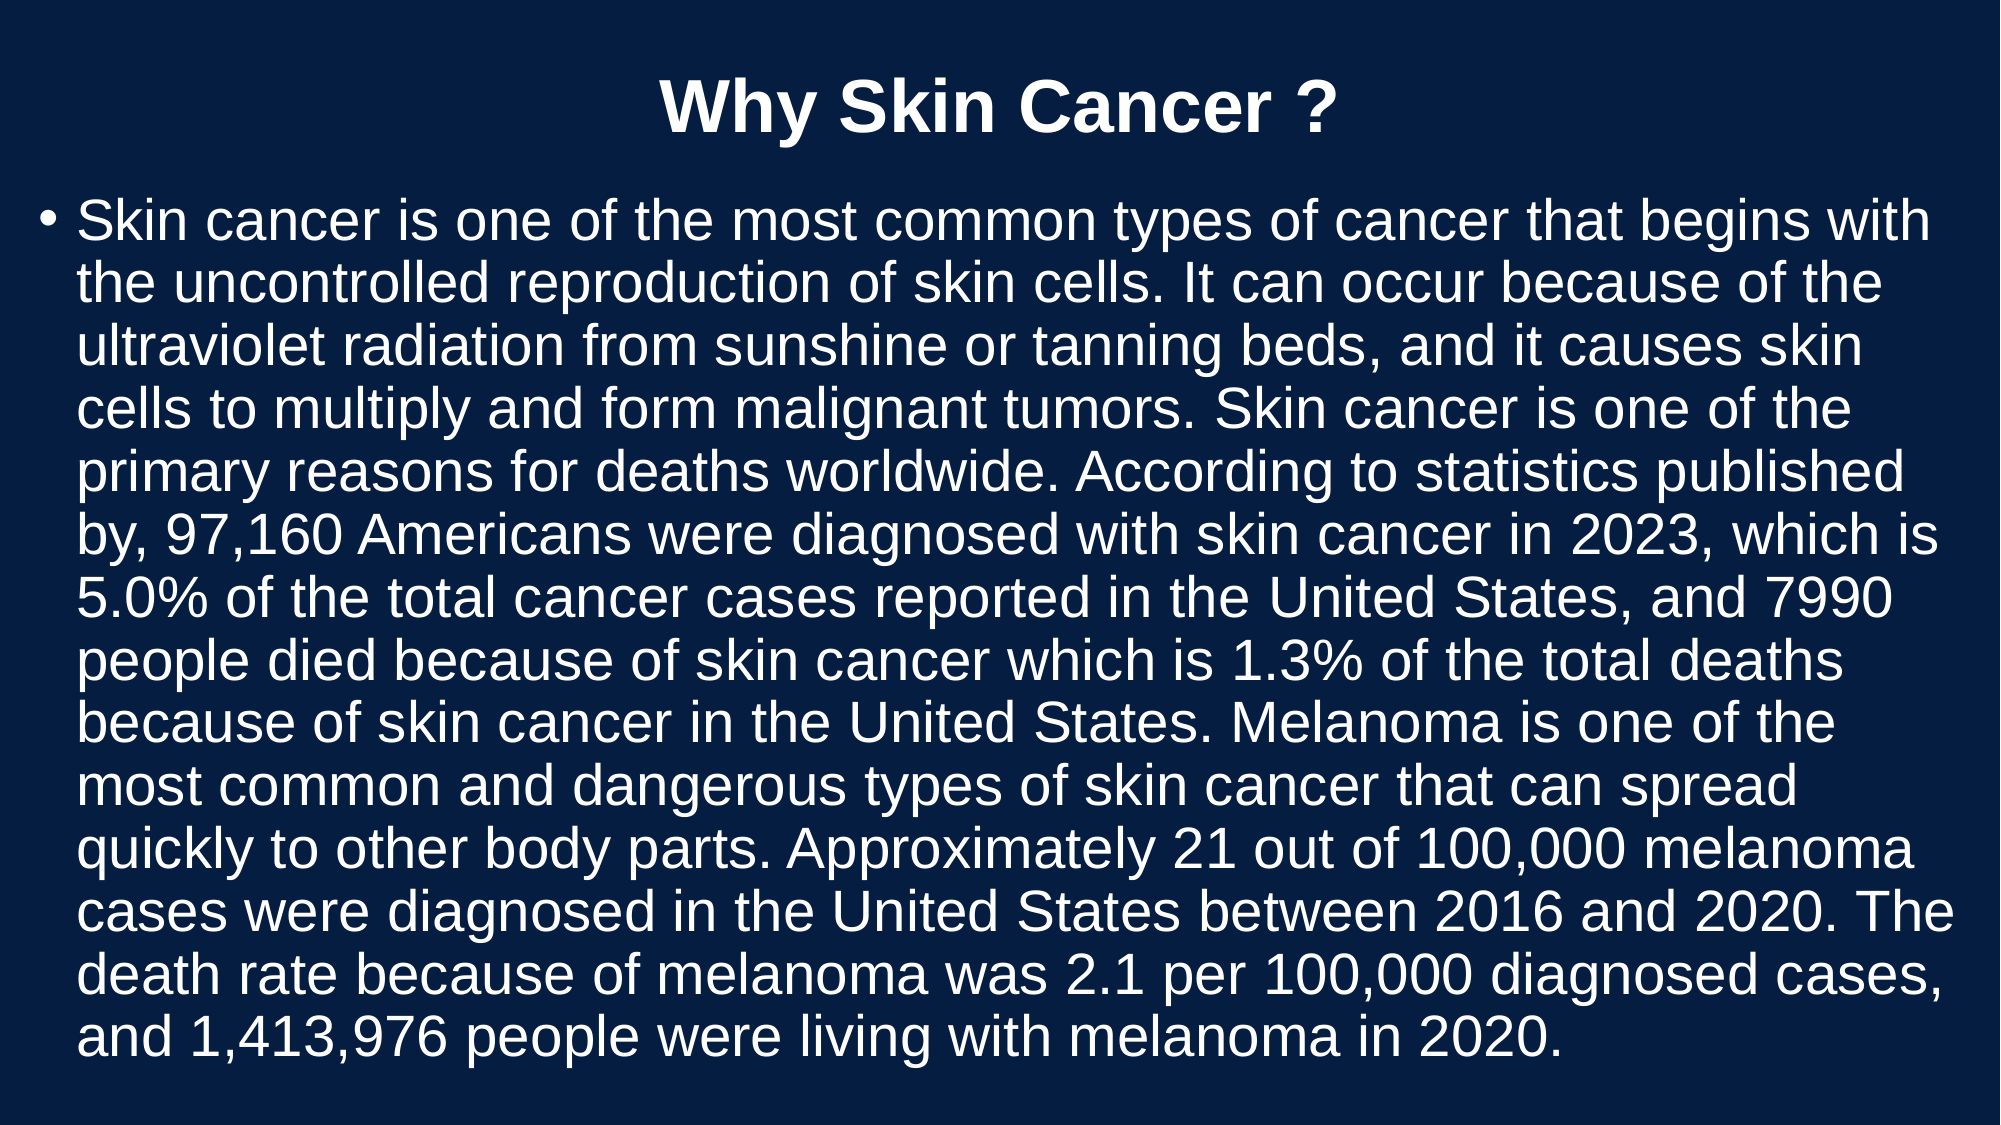

# Why Skin Cancer ?
Skin cancer is one of the most common types of cancer that begins with the uncontrolled reproduction of skin cells. It can occur because of the ultraviolet radiation from sunshine or tanning beds, and it causes skin cells to multiply and form malignant tumors. Skin cancer is one of the primary reasons for deaths worldwide. According to statistics published by, 97,160 Americans were diagnosed with skin cancer in 2023, which is 5.0% of the total cancer cases reported in the United States, and 7990 people died because of skin cancer which is 1.3% of the total deaths because of skin cancer in the United States. Melanoma is one of the most common and dangerous types of skin cancer that can spread quickly to other body parts. Approximately 21 out of 100,000 melanoma cases were diagnosed in the United States between 2016 and 2020. The death rate because of melanoma was 2.1 per 100,000 diagnosed cases, and 1,413,976 people were living with melanoma in 2020.